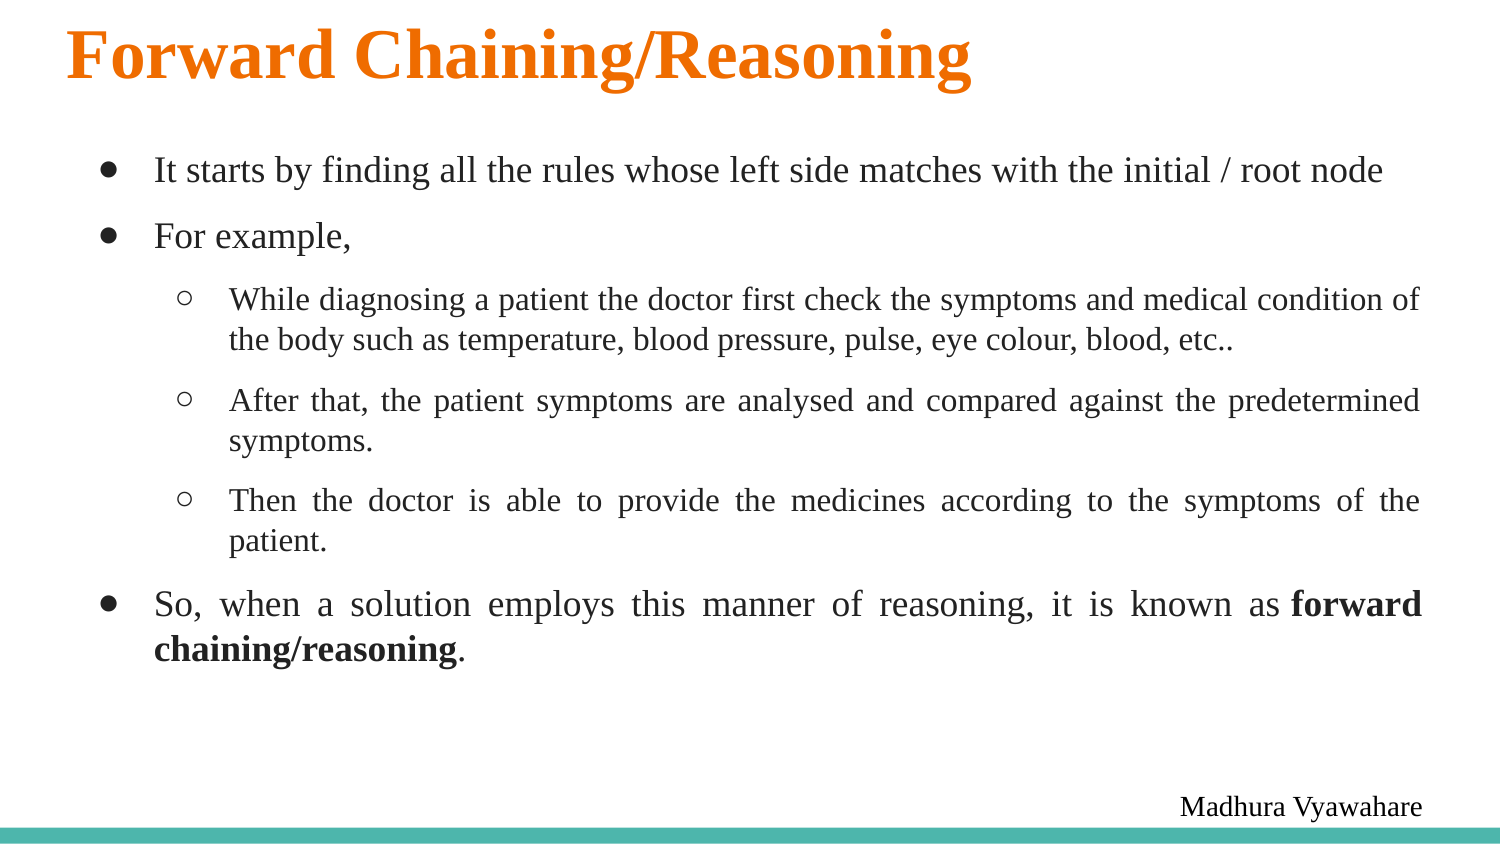

# Forward Chaining/Reasoning
It starts by finding all the rules whose left side matches with the initial / root node
For example,
While diagnosing a patient the doctor first check the symptoms and medical condition of the body such as temperature, blood pressure, pulse, eye colour, blood, etc..
After that, the patient symptoms are analysed and compared against the predetermined symptoms.
Then the doctor is able to provide the medicines according to the symptoms of the patient.
So, when a solution employs this manner of reasoning, it is known as forward chaining/reasoning.